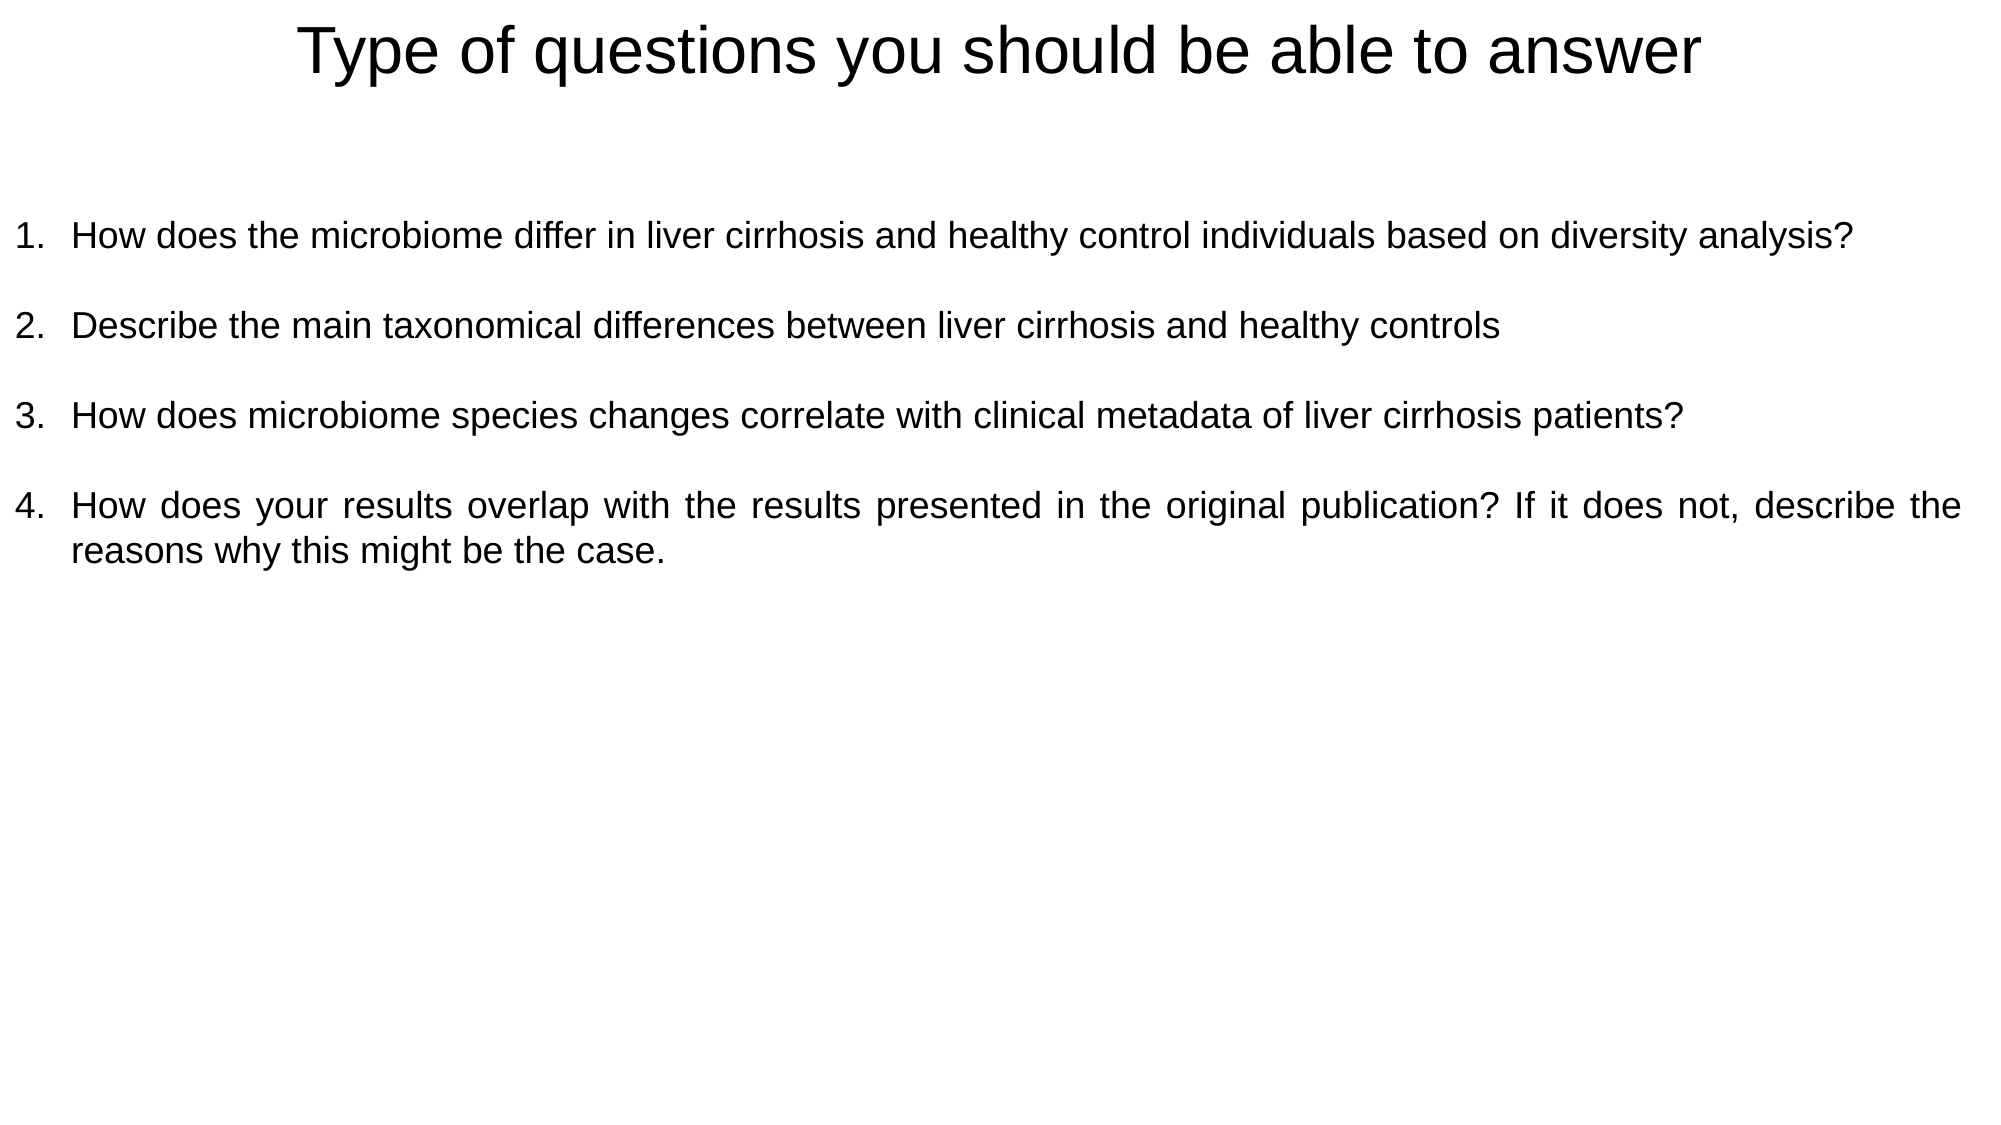

Type of questions you should be able to answer
How does the microbiome differ in liver cirrhosis and healthy control individuals based on diversity analysis?

Describe the main taxonomical differences between liver cirrhosis and healthy controls

How does microbiome species changes correlate with clinical metadata of liver cirrhosis patients?

How does your results overlap with the results presented in the original publication? If it does not, describe the reasons why this might be the case.